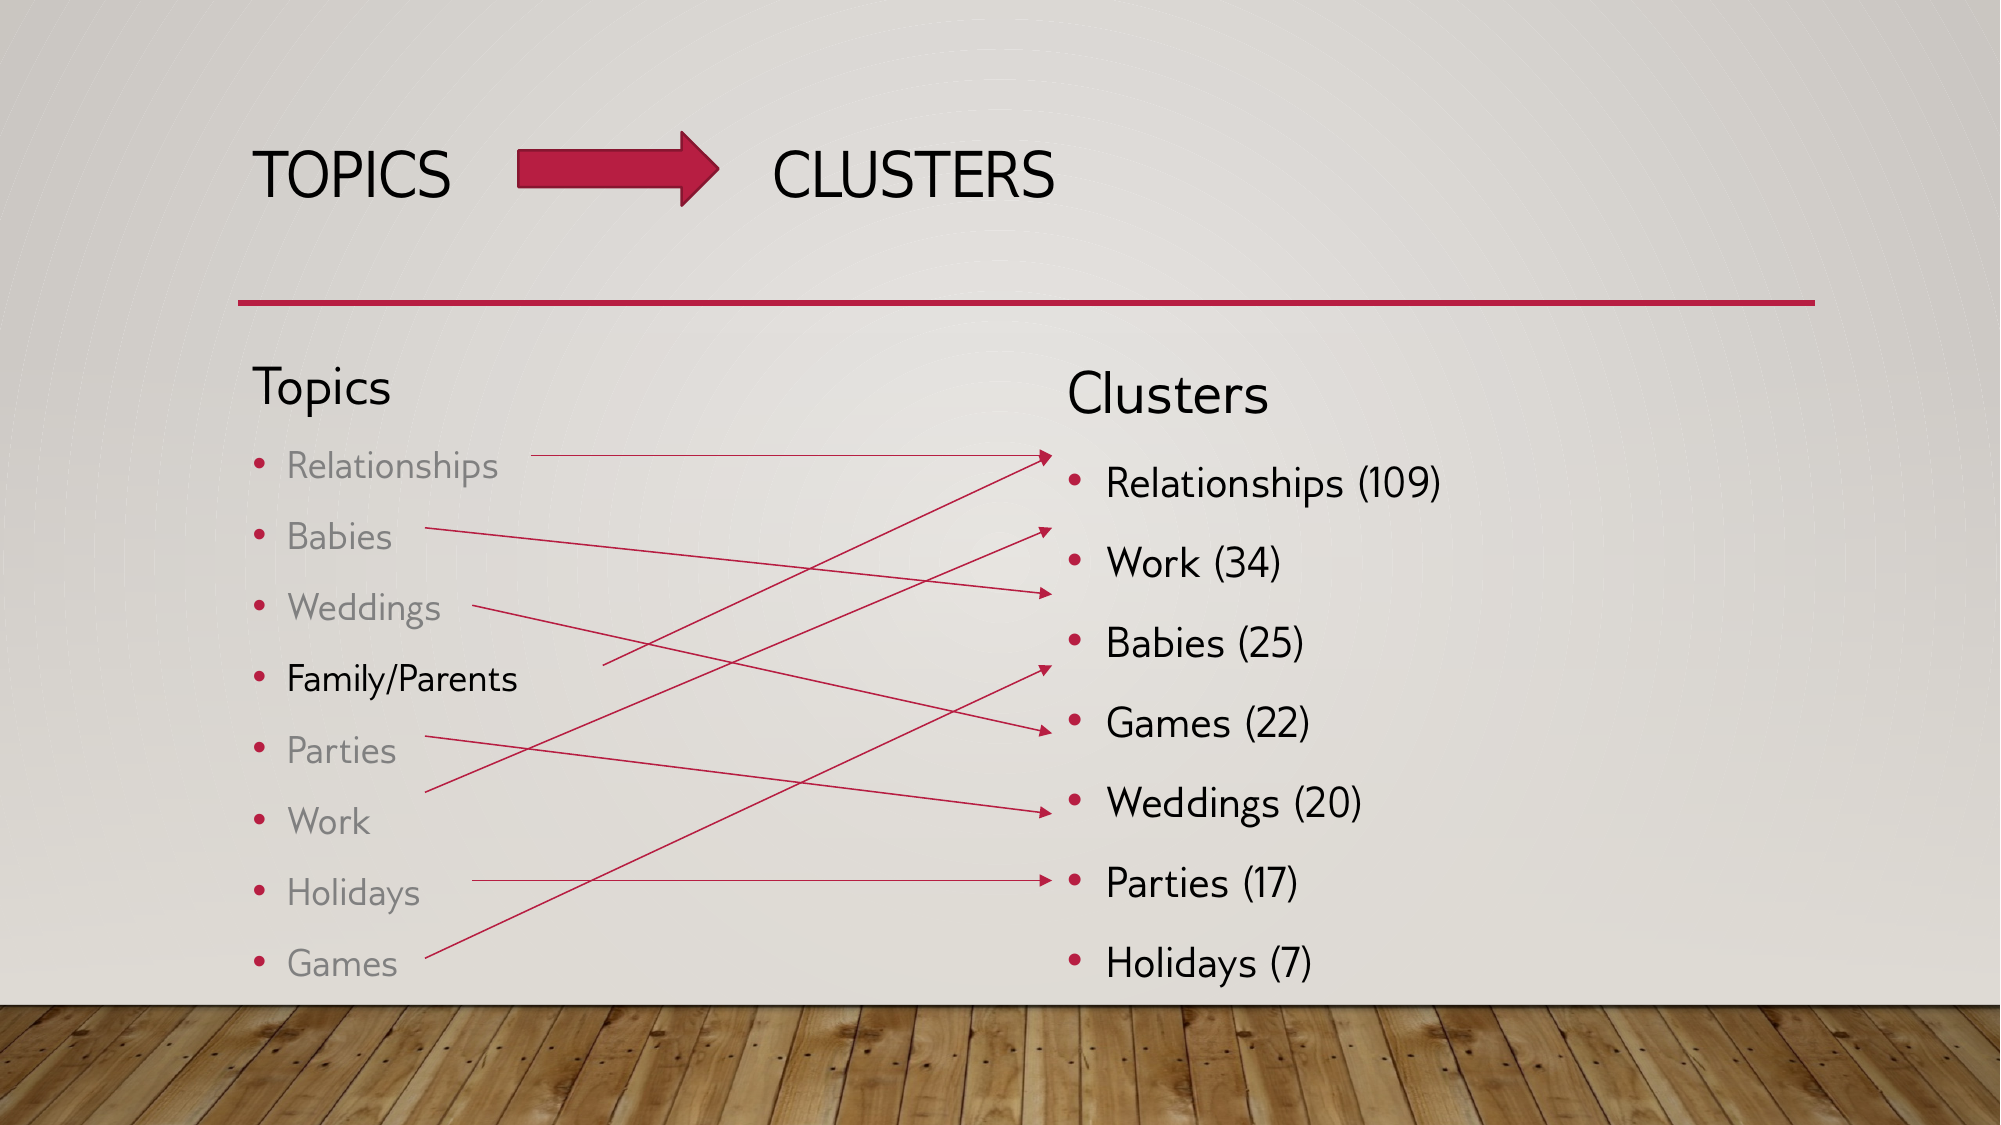

# Topics                Clusters

Topics
Relationships
Babies
Weddings
Family/Parents
Parties
Work
Holidays
Games

Clusters
Relationships (109)
Work (34)
Babies (25)
Games (22)
Weddings (20)
Parties (17)
Holidays (7)